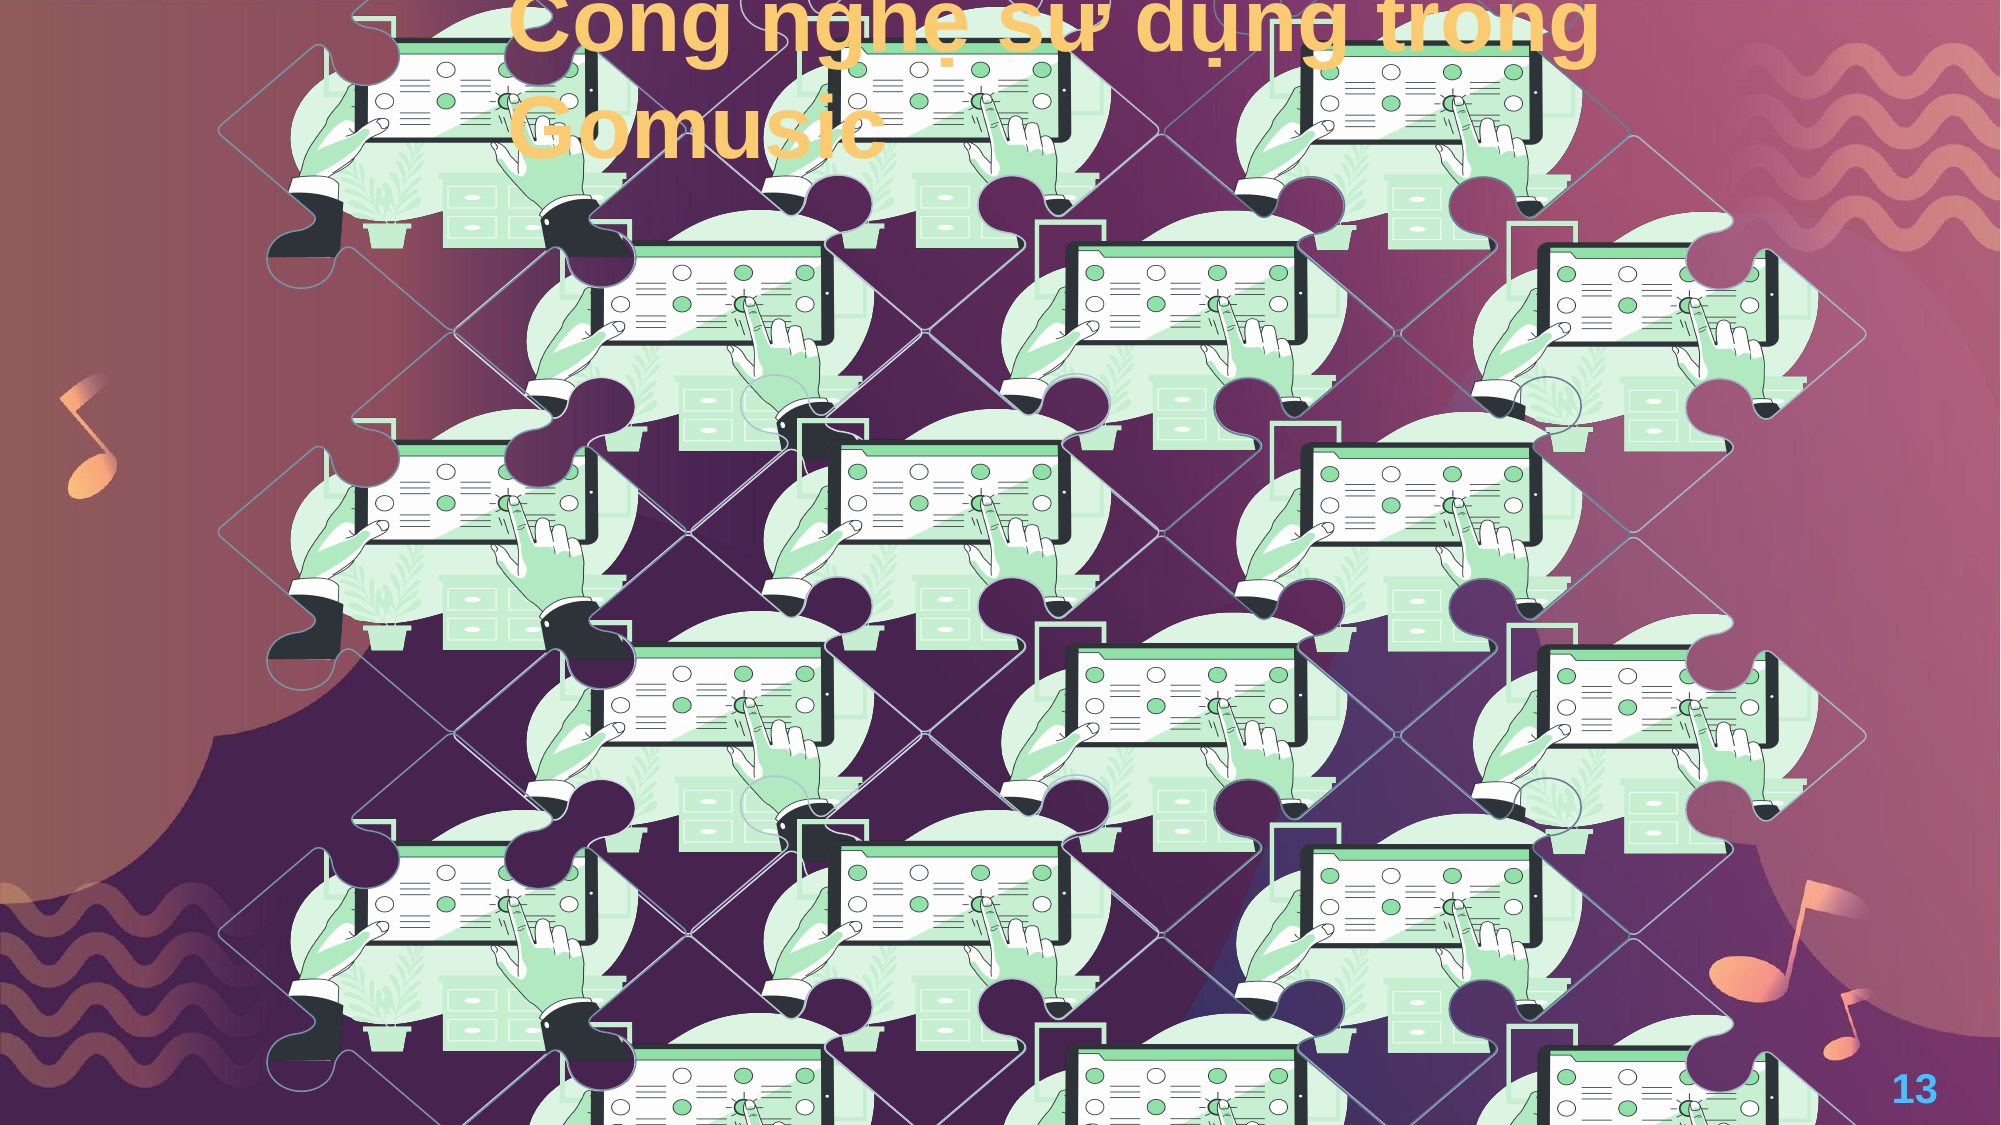

Công nghệ sử dụng trong Gomusic
13